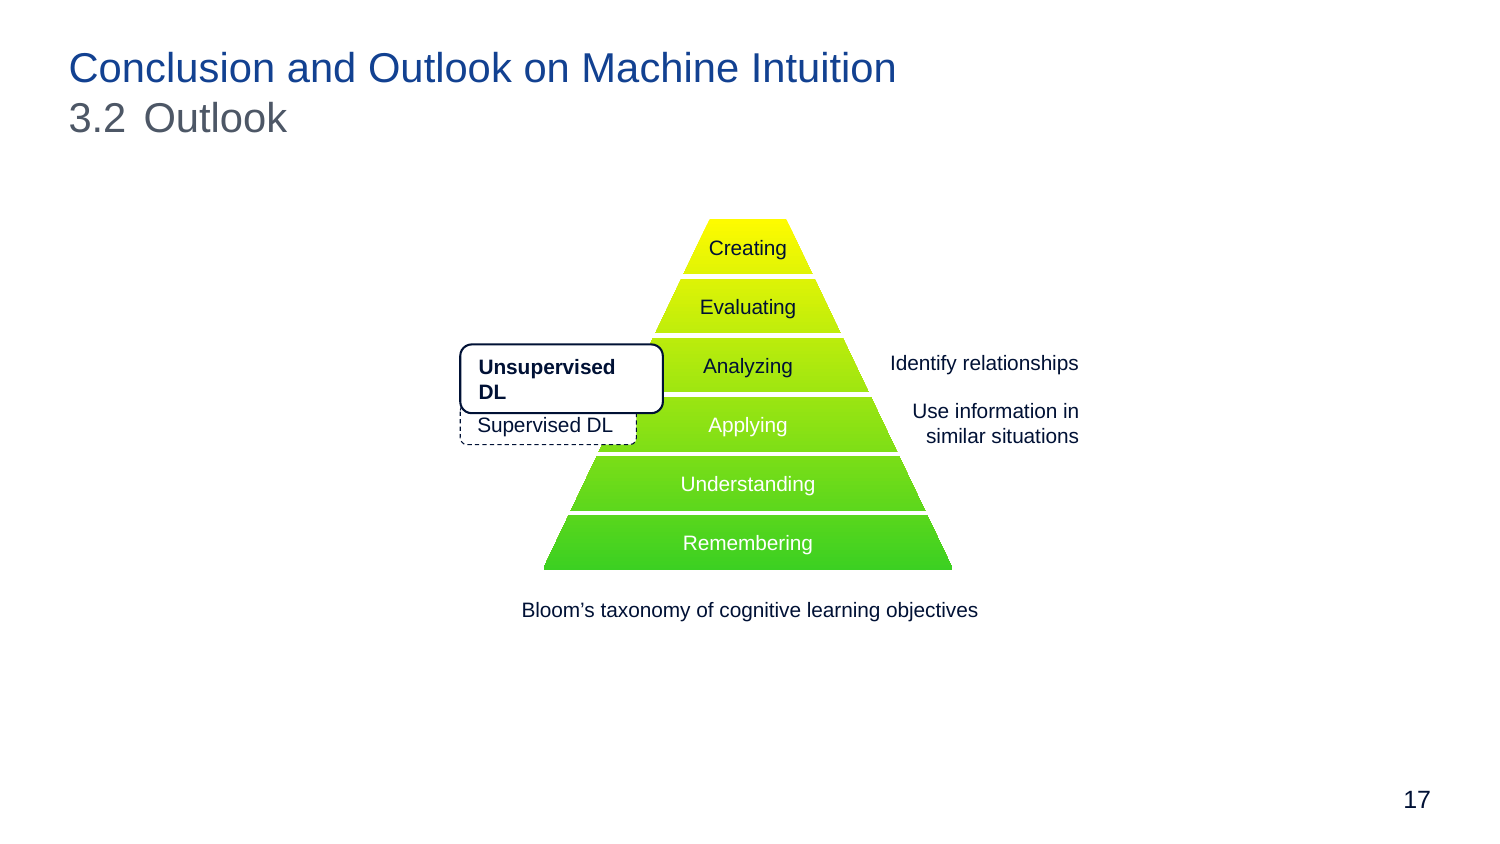

Conclusion and Outlook on Machine Intuition
3.2	Outlook

Creating
Evaluating
Analyzing
Unsupervised DL
Identify relationships
Applying
Use information in
similar situations
Supervised DL
Understanding
Remembering
Bloom’s taxonomy of cognitive learning objectives
17